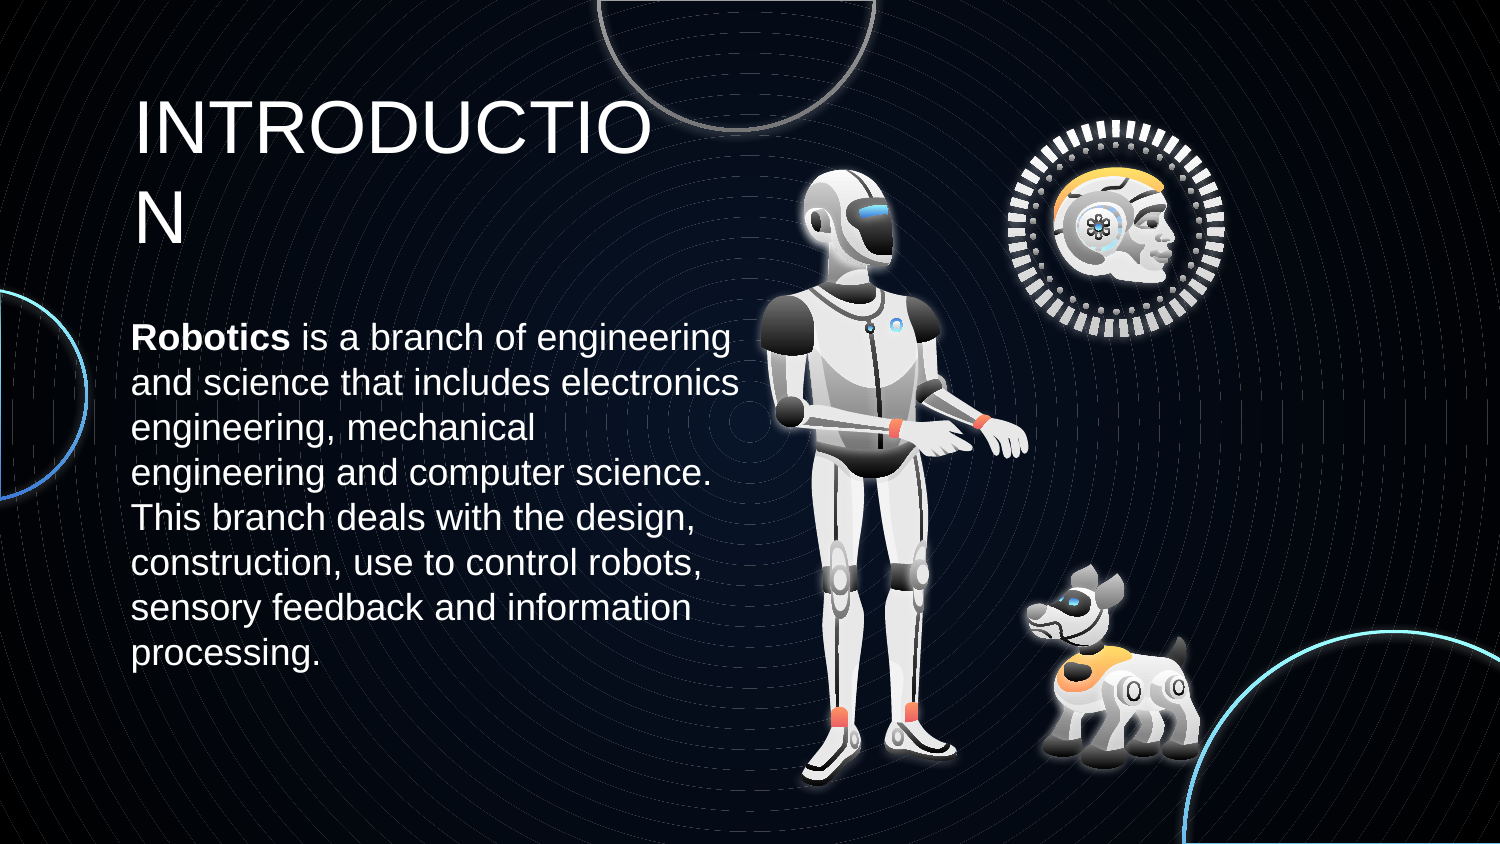

# INTRODUCTION

Robotics is a branch of engineering and science that includes electronics engineering, mechanical engineering and computer science.
This branch deals with the design, construction, use to control robots, sensory feedback and information processing.